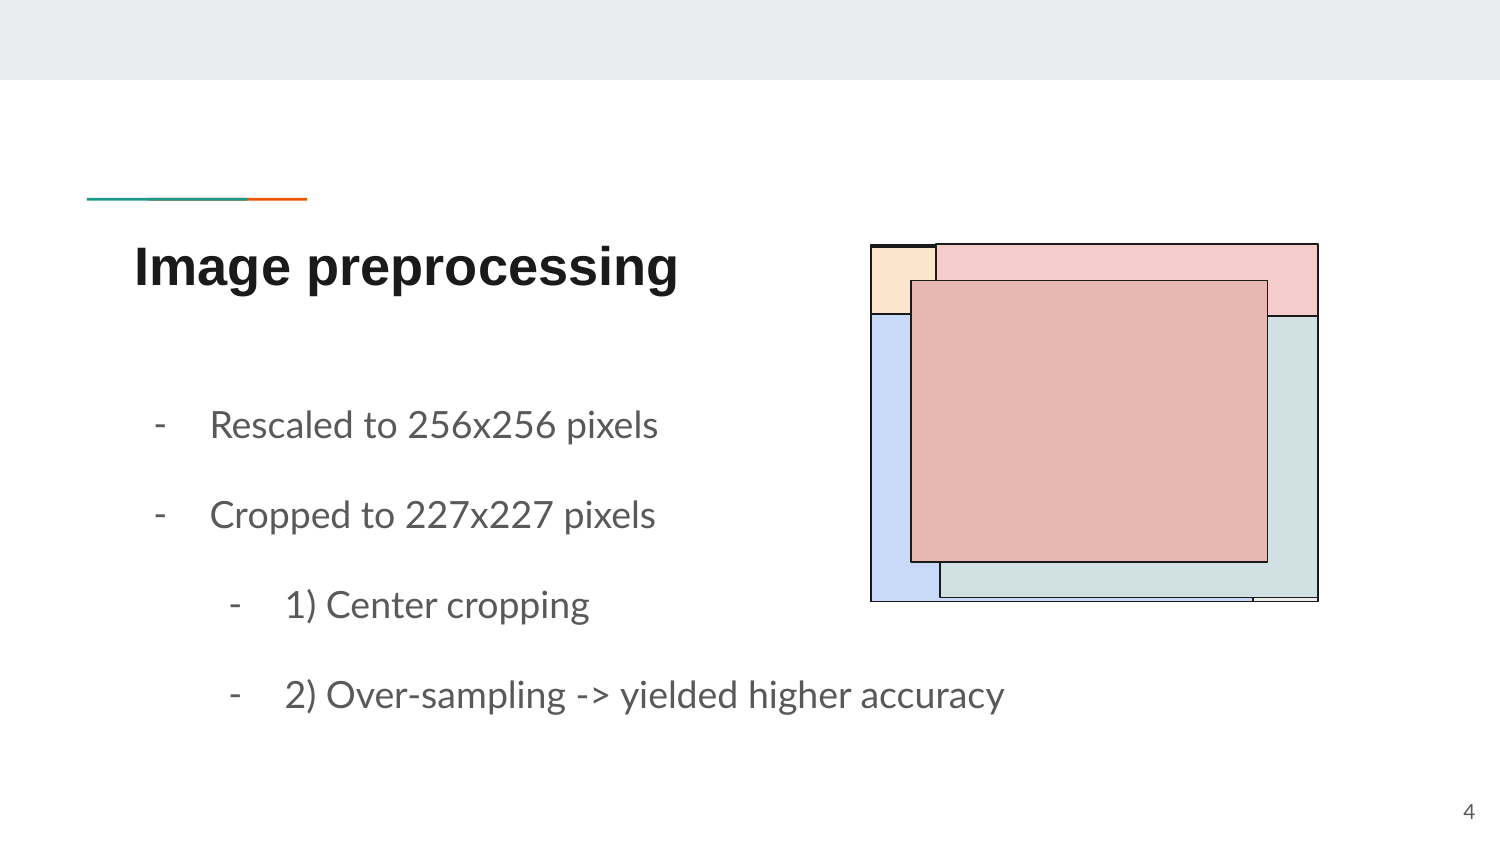

# Image preprocessing

Rescaled to 256x256 pixels
Cropped to 227x227 pixels
1) Center cropping
2) Over-sampling -> yielded higher accuracy
4